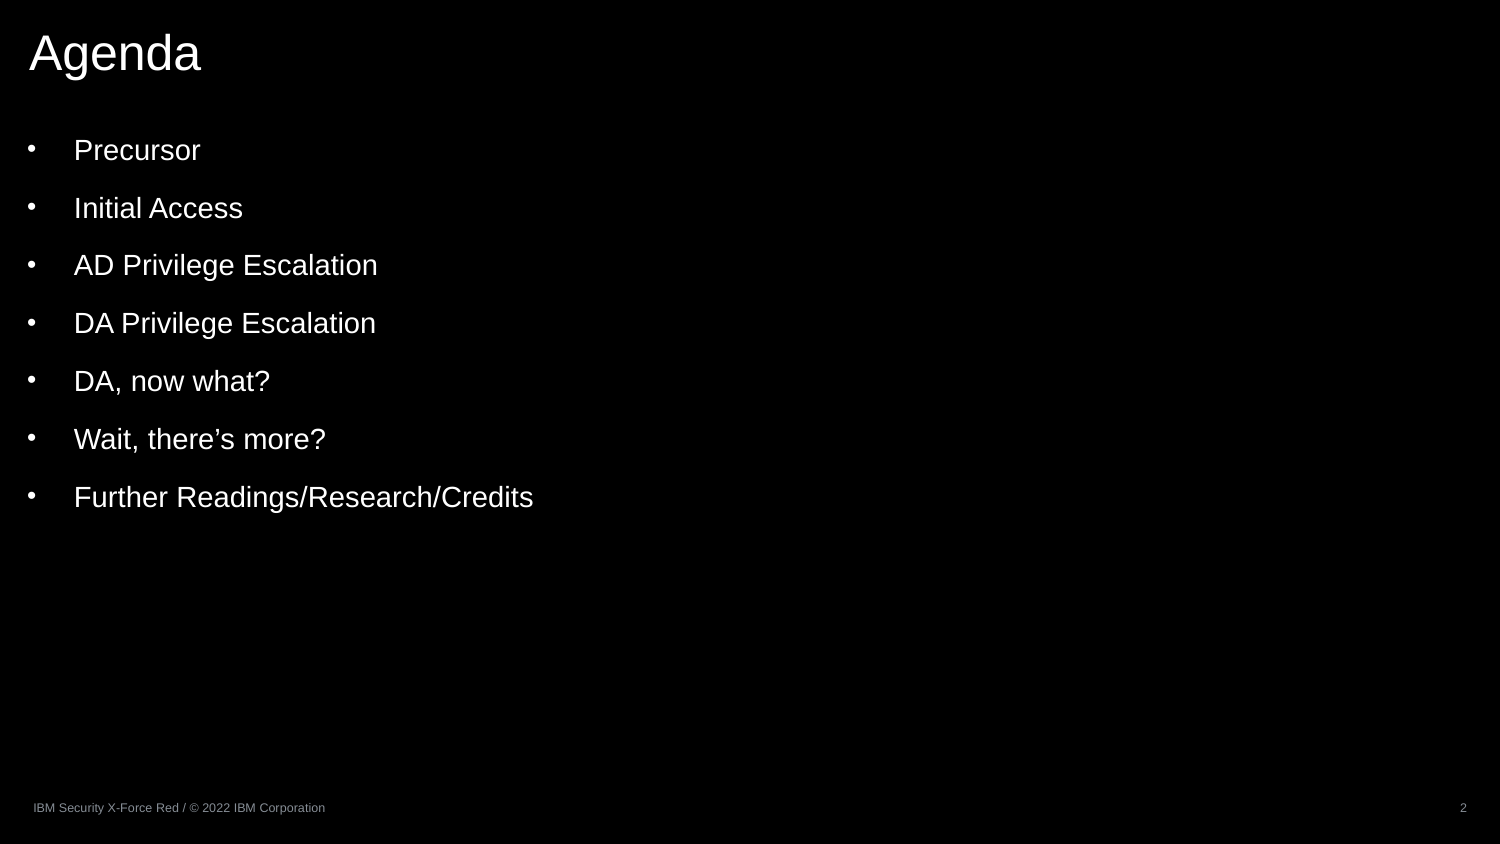

# Agenda
Precursor
Initial Access
AD Privilege Escalation
DA Privilege Escalation
DA, now what?
Wait, there’s more?
Further Readings/Research/Credits

IBM Security X-Force Red / © 2022 IBM Corporation
2